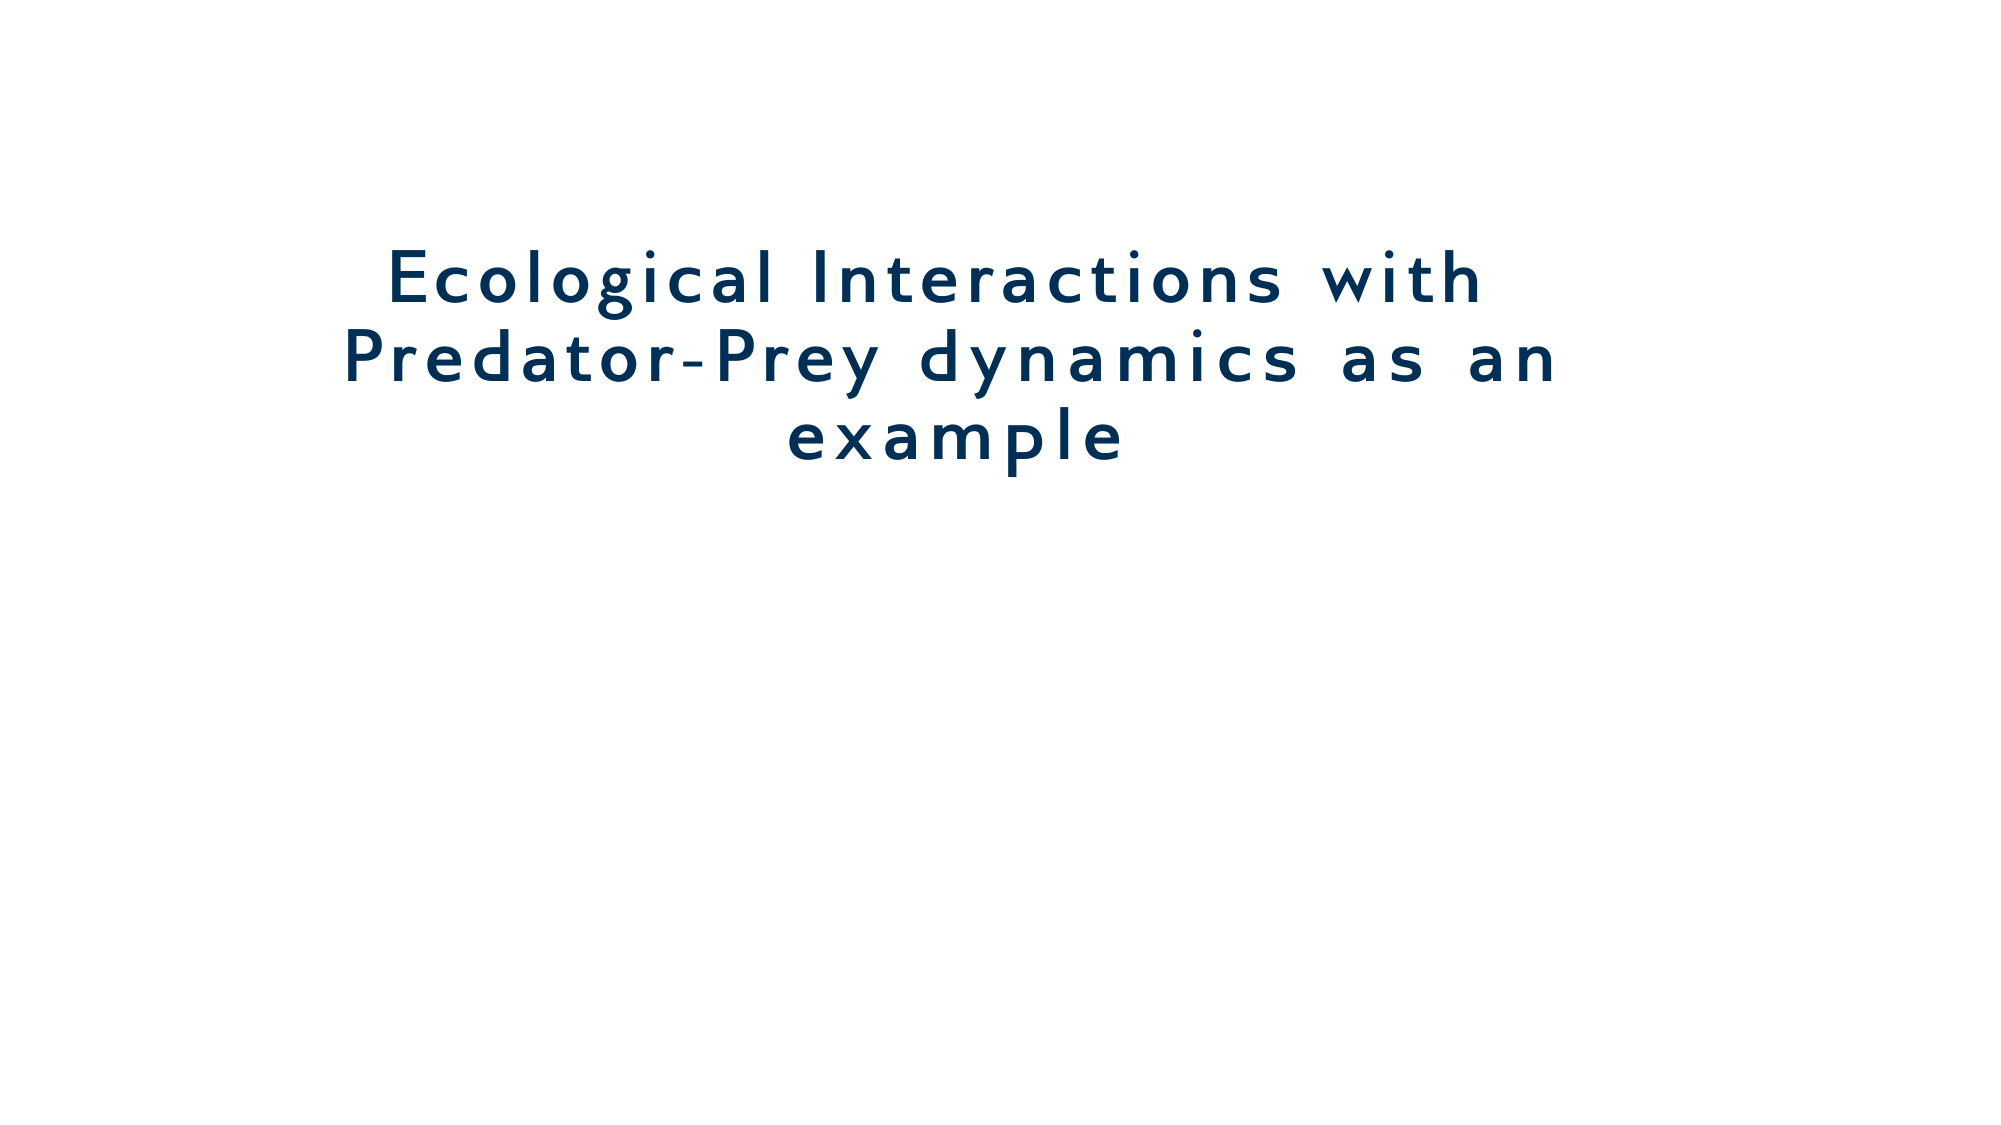

# Ecological Interactions with  Predator-Prey dynamics as an example